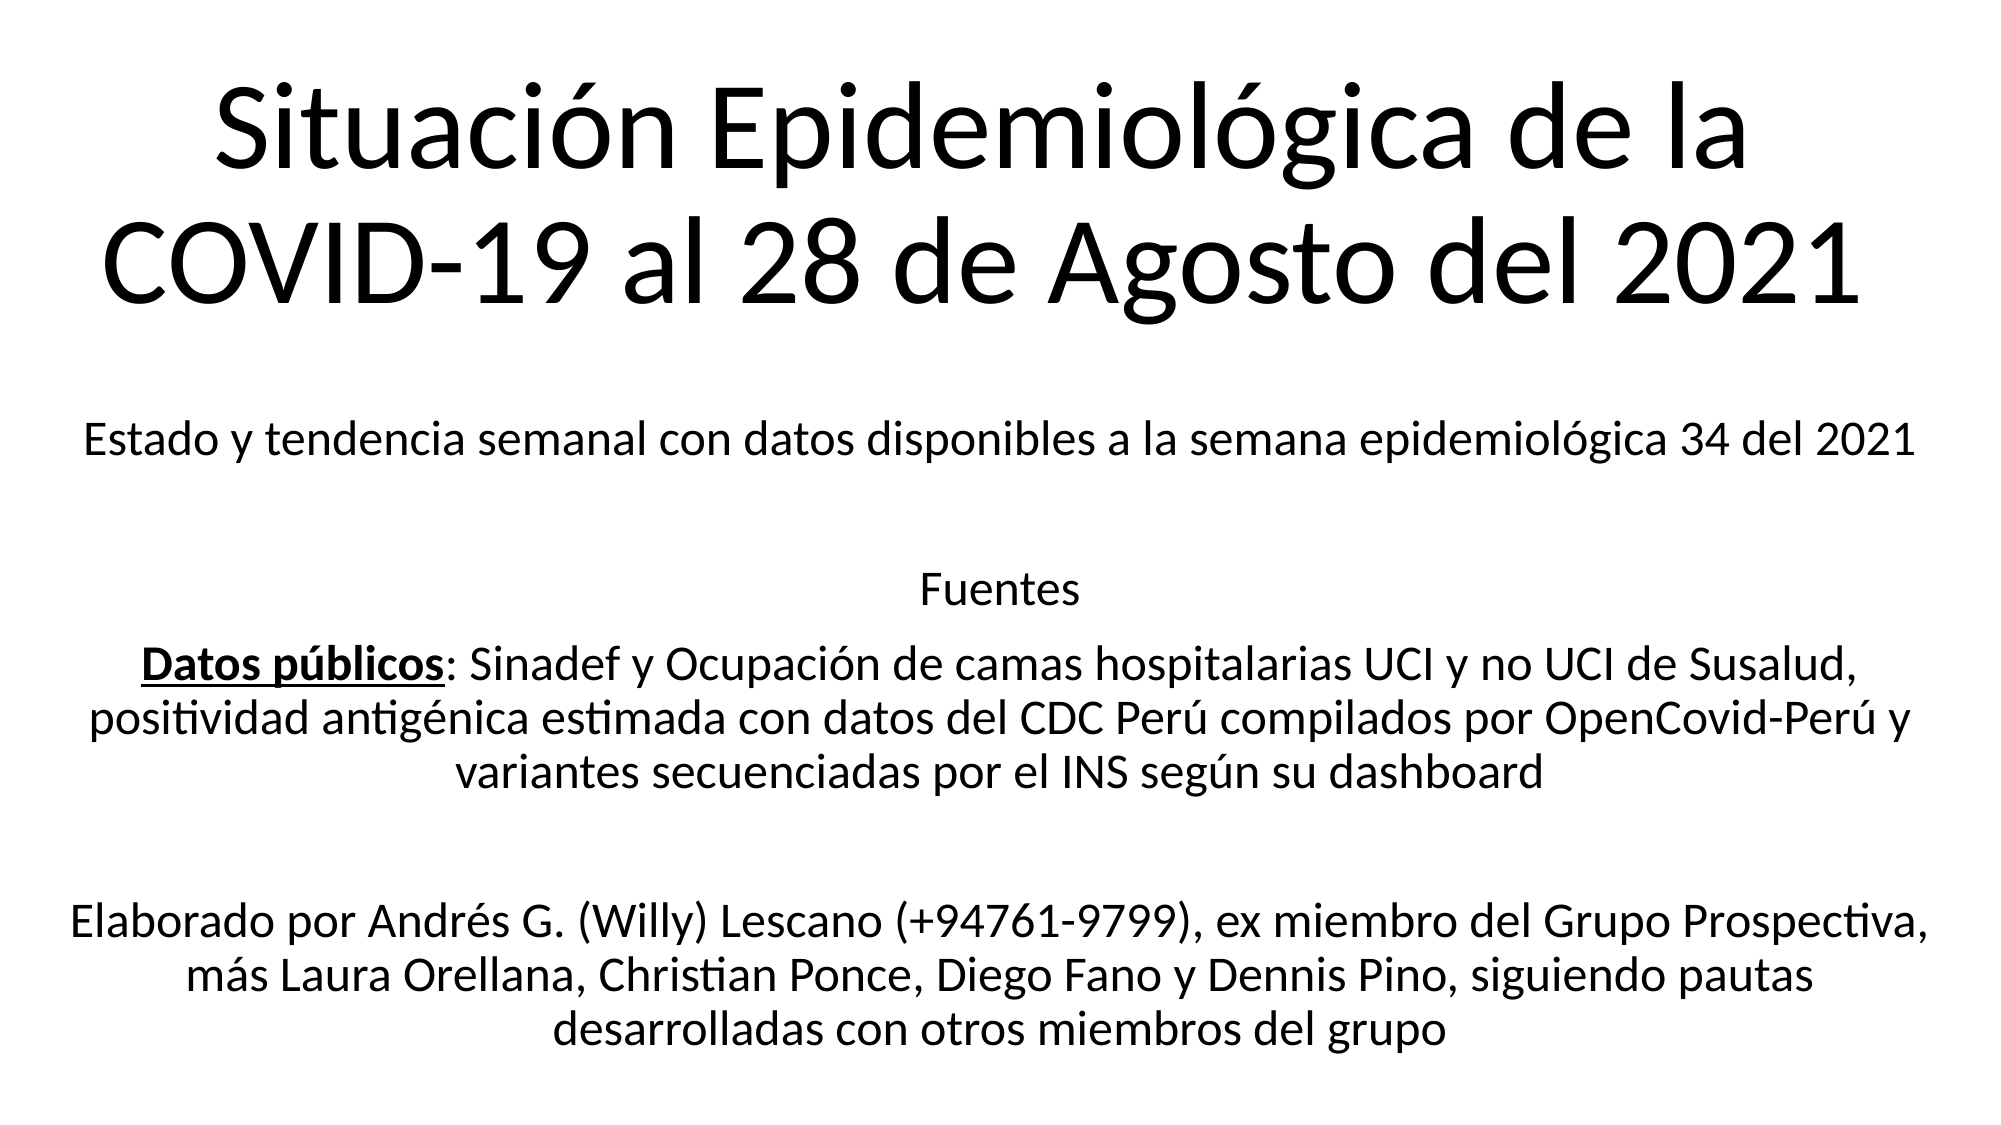

# Situación Epidemiológica de la COVID-19 al 28 de Agosto del 2021
Estado y tendencia semanal con datos disponibles a la semana epidemiológica 34 del 2021

Fuentes
Datos públicos: Sinadef y Ocupación de camas hospitalarias UCI y no UCI de Susalud, positividad antigénica estimada con datos del CDC Perú compilados por OpenCovid-Perú y variantes secuenciadas por el INS según su dashboard

Elaborado por Andrés G. (Willy) Lescano (+94761-9799), ex miembro del Grupo Prospectiva, más Laura Orellana, Christian Ponce, Diego Fano y Dennis Pino, siguiendo pautas desarrolladas con otros miembros del grupo